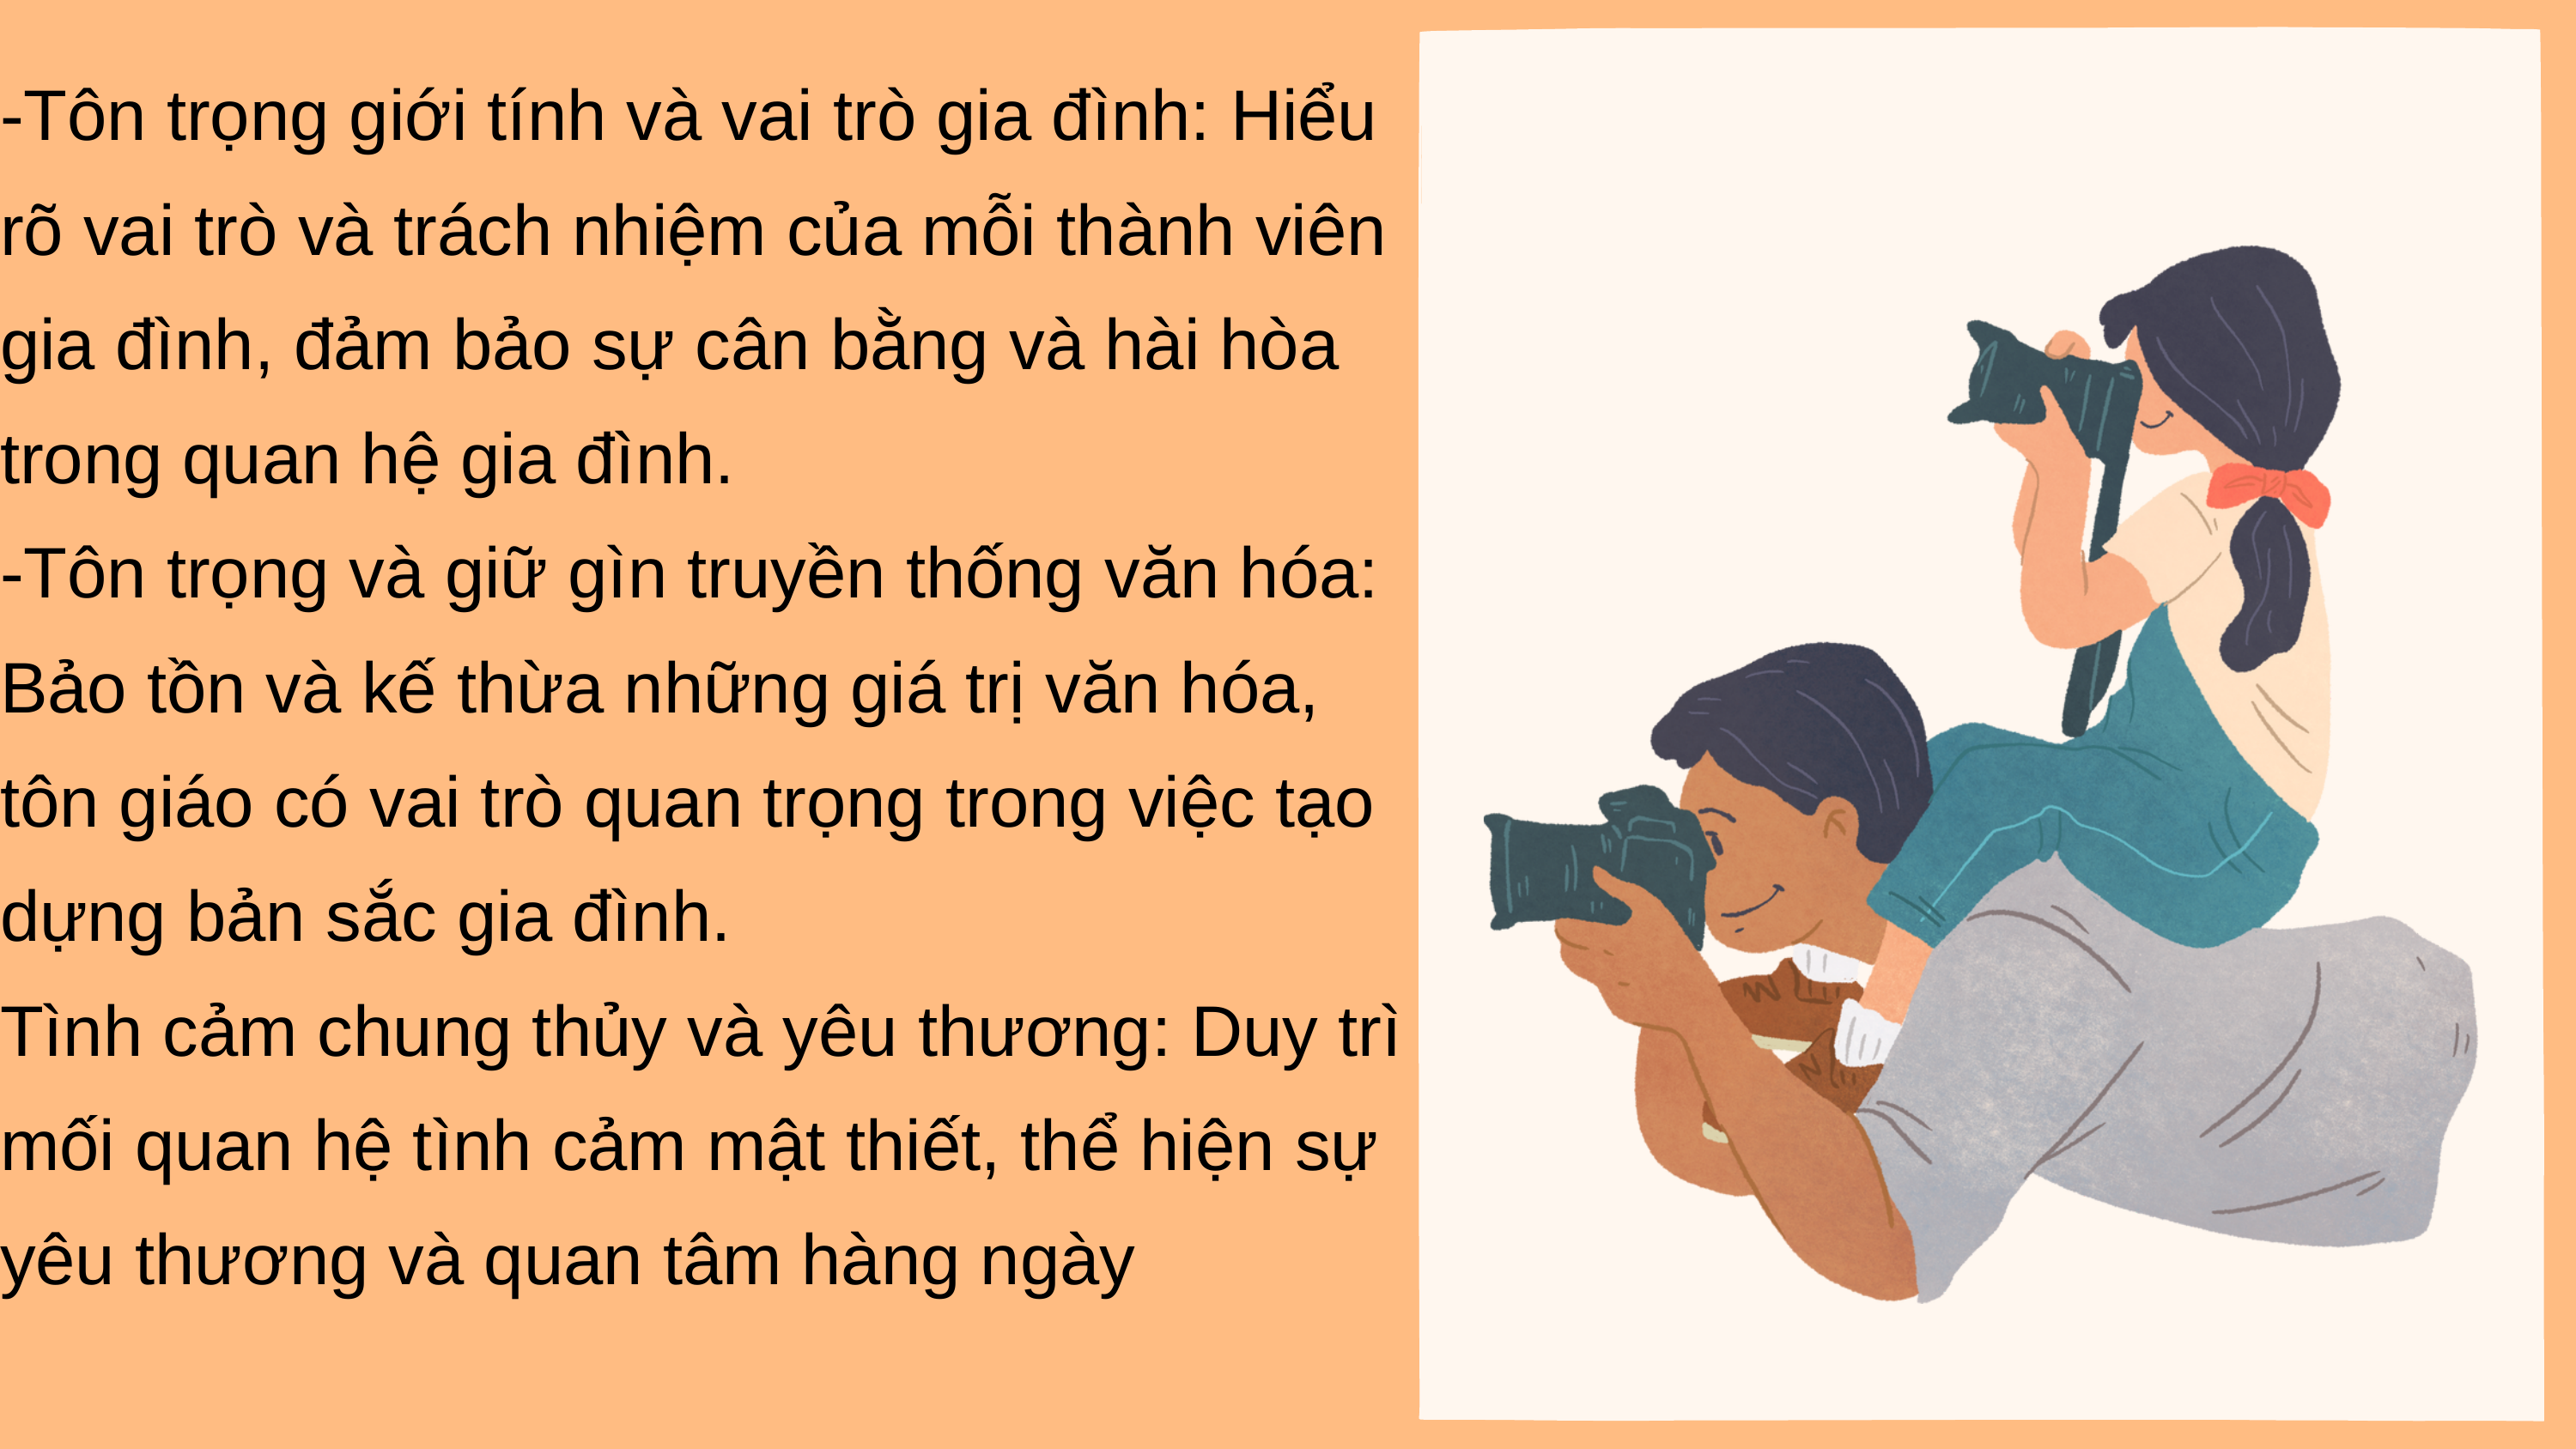

-Tôn trọng giới tính và vai trò gia đình: Hiểu rõ vai trò và trách nhiệm của mỗi thành viên gia đình, đảm bảo sự cân bằng và hài hòa trong quan hệ gia đình.
-Tôn trọng và giữ gìn truyền thống văn hóa: Bảo tồn và kế thừa những giá trị văn hóa, tôn giáo có vai trò quan trọng trong việc tạo dựng bản sắc gia đình.
Tình cảm chung thủy và yêu thương: Duy trì mối quan hệ tình cảm mật thiết, thể hiện sự yêu thương và quan tâm hàng ngày